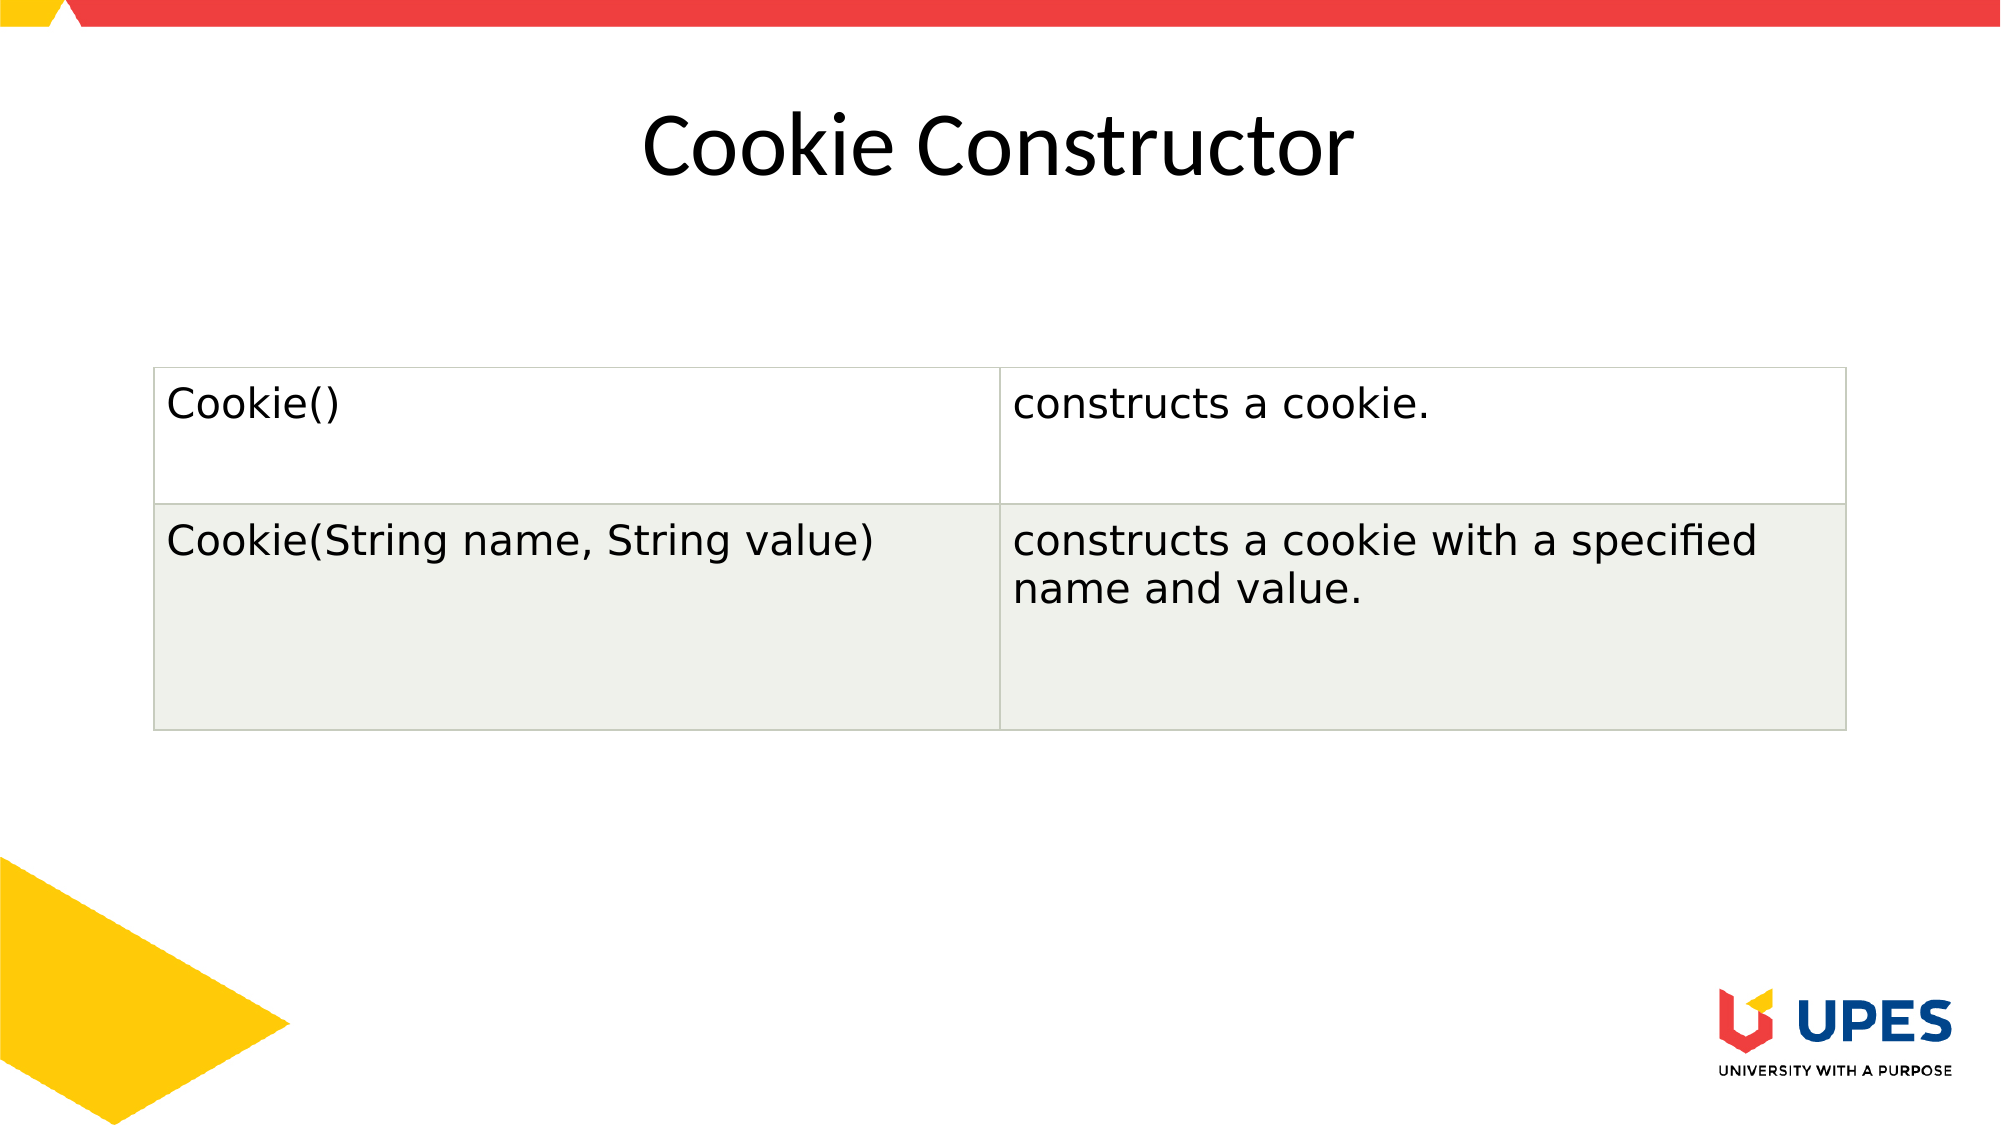

# Cookie Constructor
| Cookie() | constructs a cookie. |
| --- | --- |
| Cookie(String name, String value) | constructs a cookie with a specified name and value. |